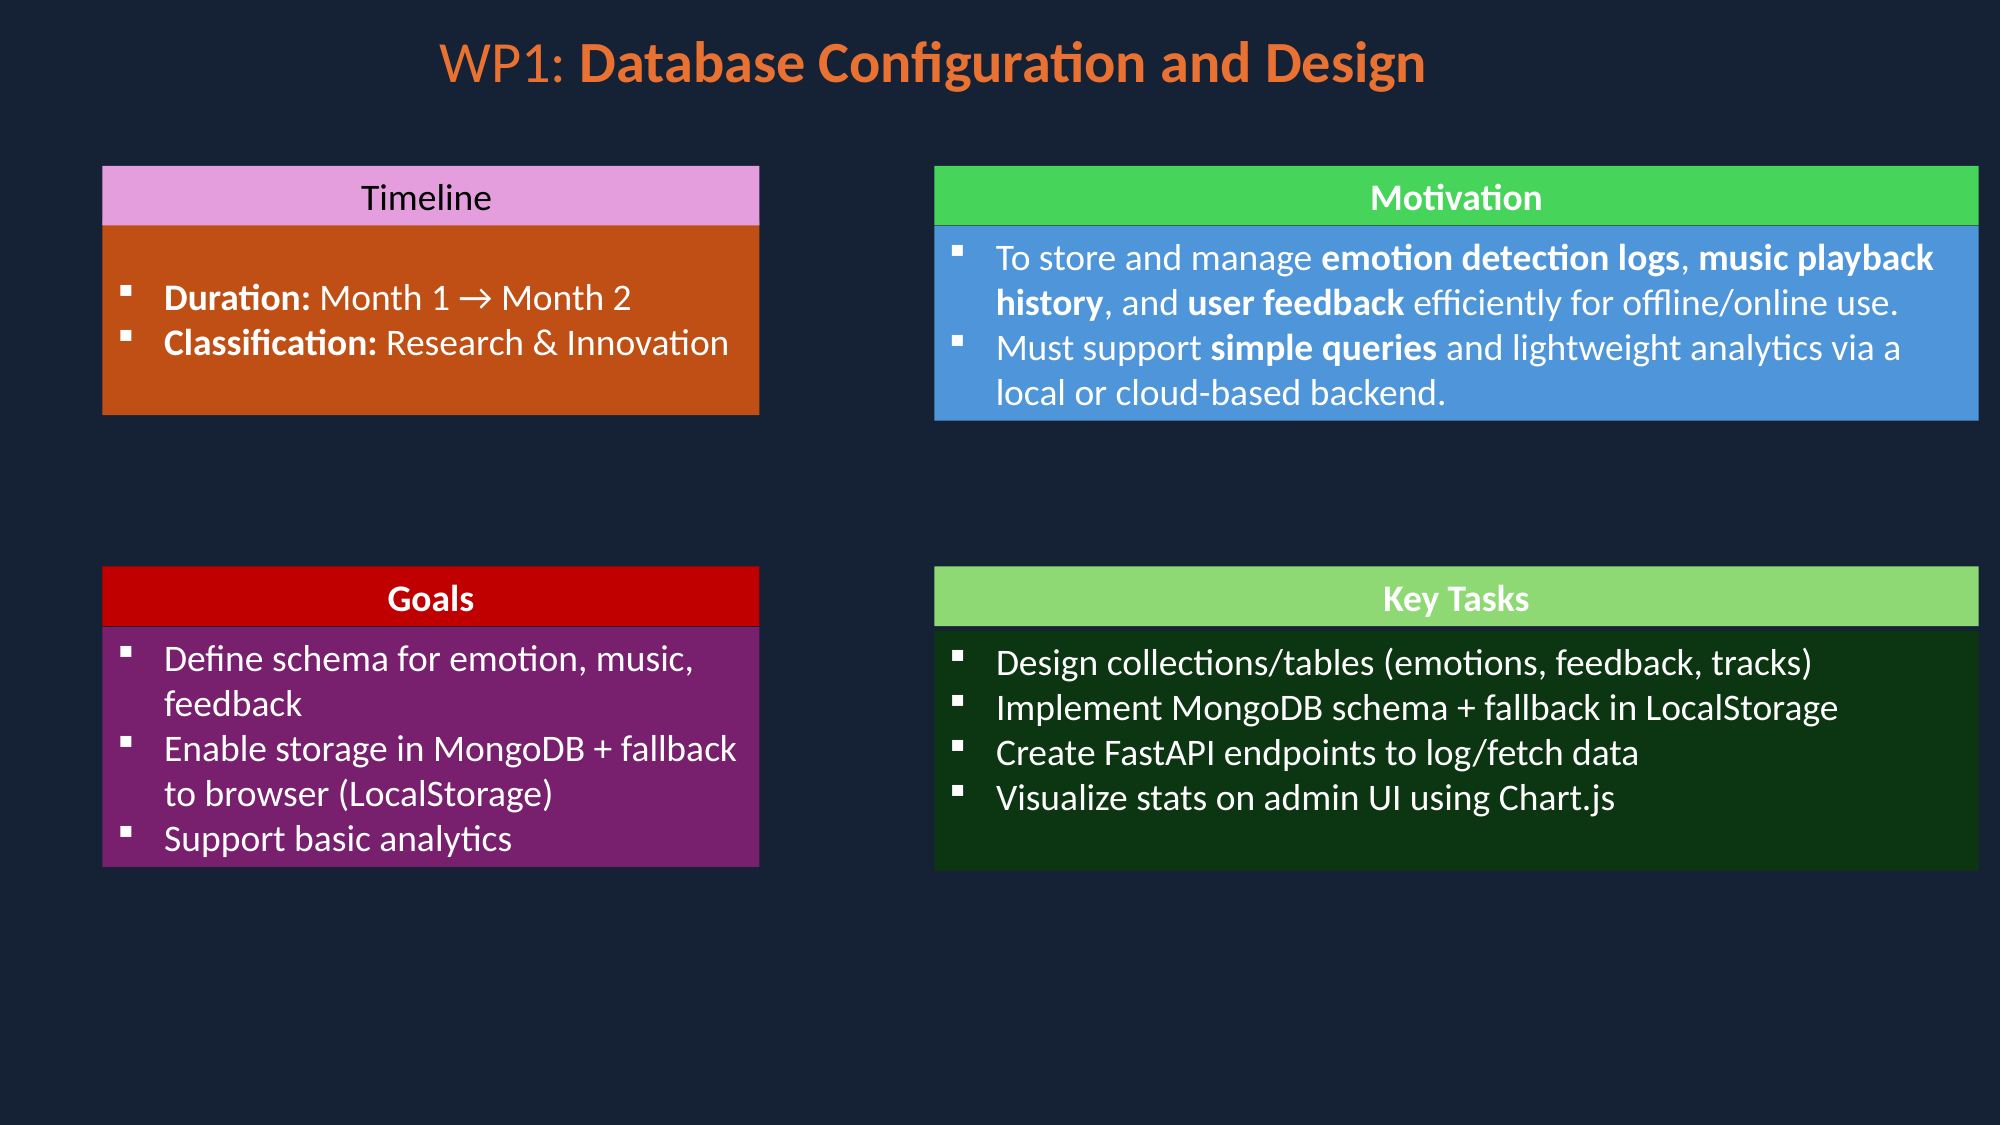

WP1: Database Configuration and Design
Timeline

Duration: Month 1 → Month 2
Classification: Research & Innovation

Motivation
To store and manage emotion detection logs, music playback history, and user feedback efficiently for offline/online use.
Must support simple queries and lightweight analytics via a local or cloud-based backend.
Goals
Define schema for emotion, music, feedback
Enable storage in MongoDB + fallback to browser (LocalStorage)
Support basic analytics
Key Tasks
Design collections/tables (emotions, feedback, tracks)
Implement MongoDB schema + fallback in LocalStorage
Create FastAPI endpoints to log/fetch data
Visualize stats on admin UI using Chart.js